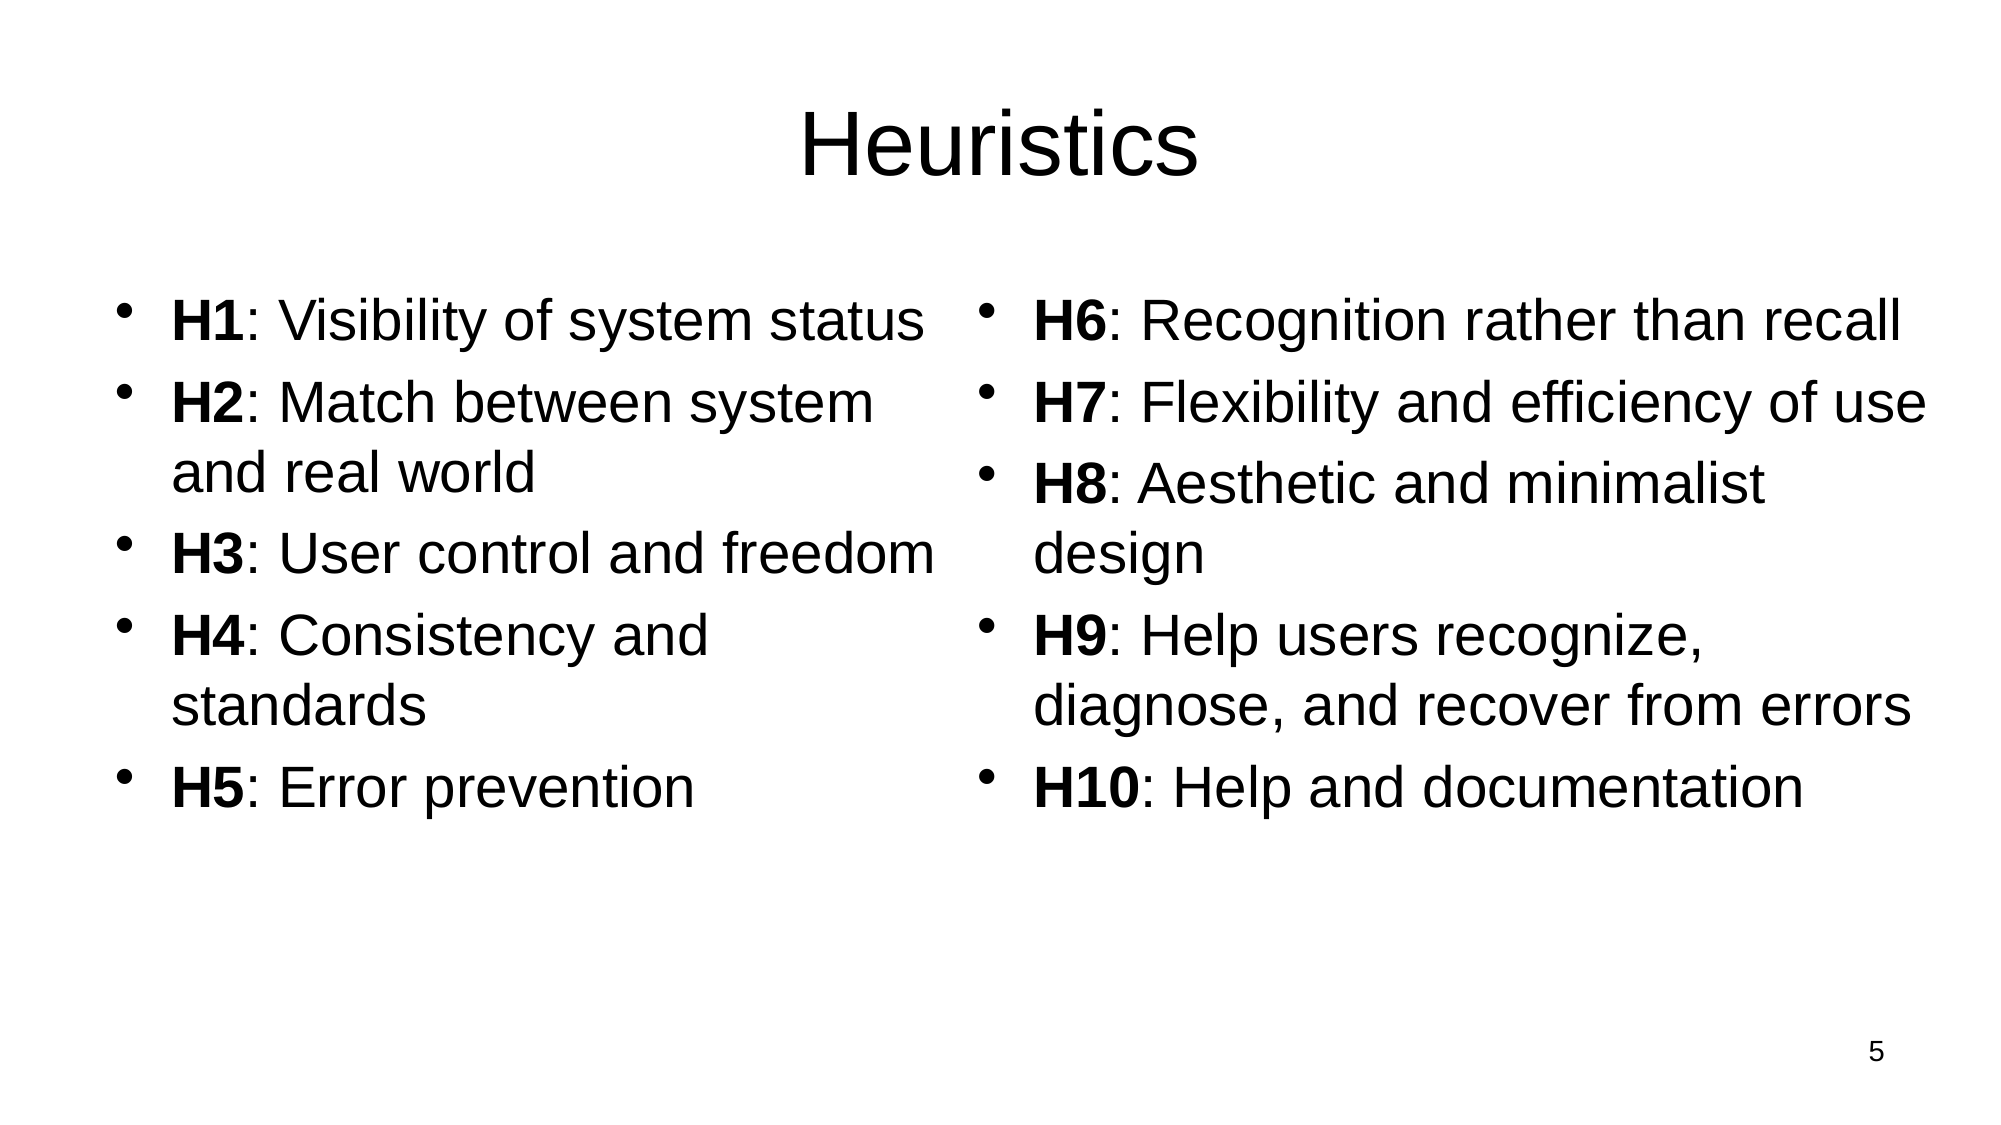

# Heuristics
H1: Visibility of system status
H2: Match between system and real world
H3: User control and freedom
H4: Consistency and standards
H5: Error prevention
H6: Recognition rather than recall
H7: Flexibility and efficiency of use
H8: Aesthetic and minimalist design
H9: Help users recognize, diagnose, and recover from errors
H10: Help and documentation
5